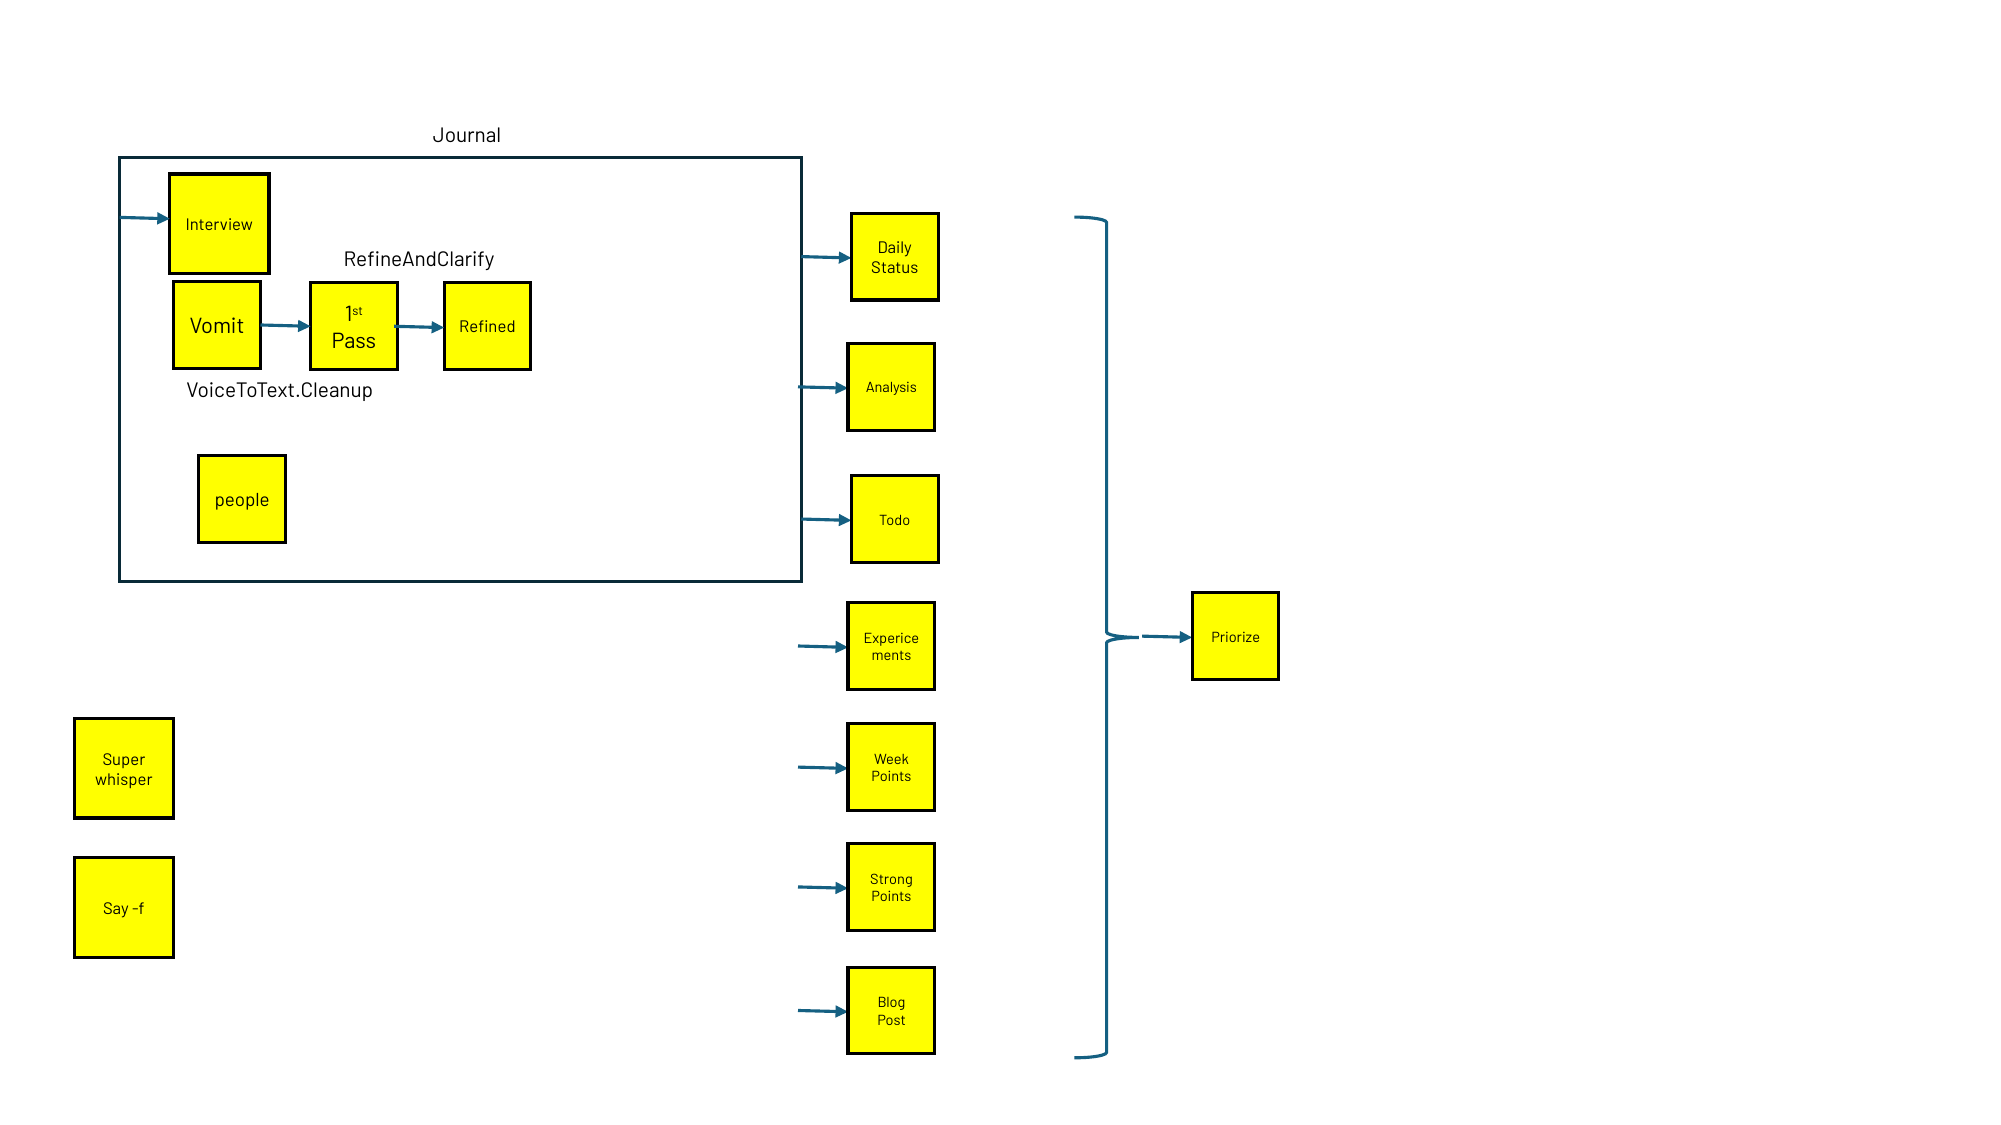

Journal

Interview
Daily
Status

RefineAndClarify
Vomit
1st Pass
Refined
Analysis
VoiceToText.Cleanup
people
Todo
Priorize
Expericements
Super
whisper
Week Points
Strong Points
Say -f
Blog Post